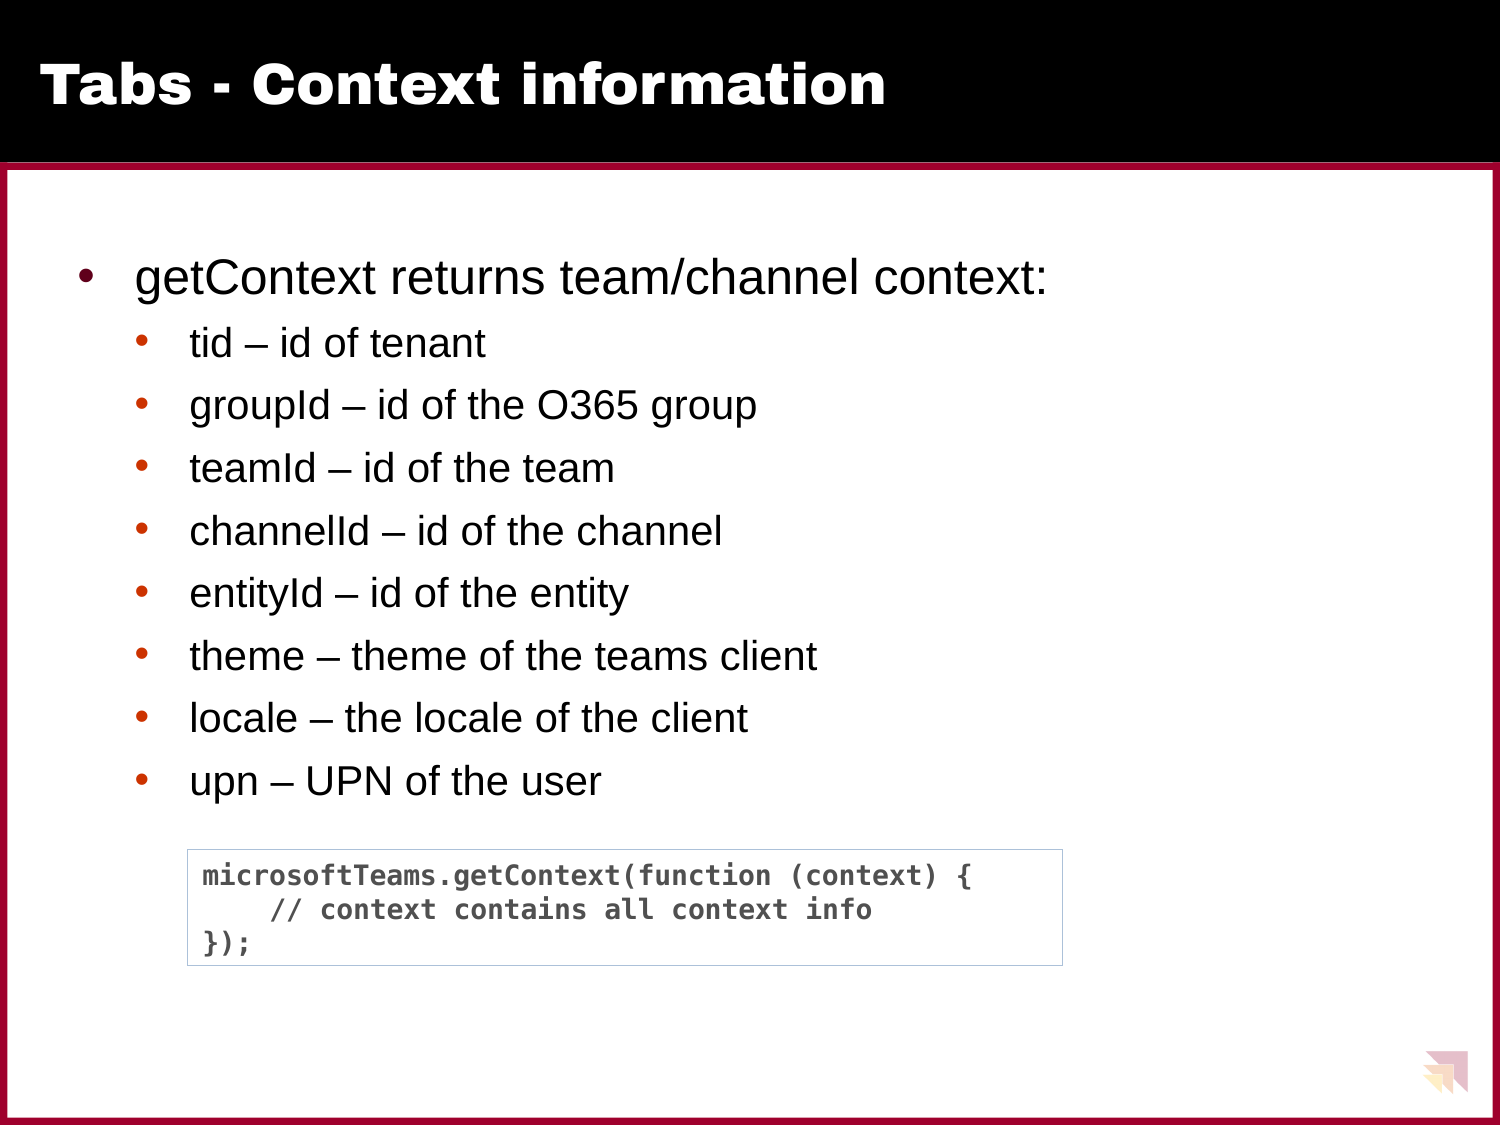

# Tabs - Context information
getContext returns team/channel context:
tid – id of tenant
groupId – id of the O365 group
teamId – id of the team
channelId – id of the channel
entityId – id of the entity
theme – theme of the teams client
locale – the locale of the client
upn – UPN of the user

microsoftTeams.getContext(function (context) {
    // context contains all context info
});